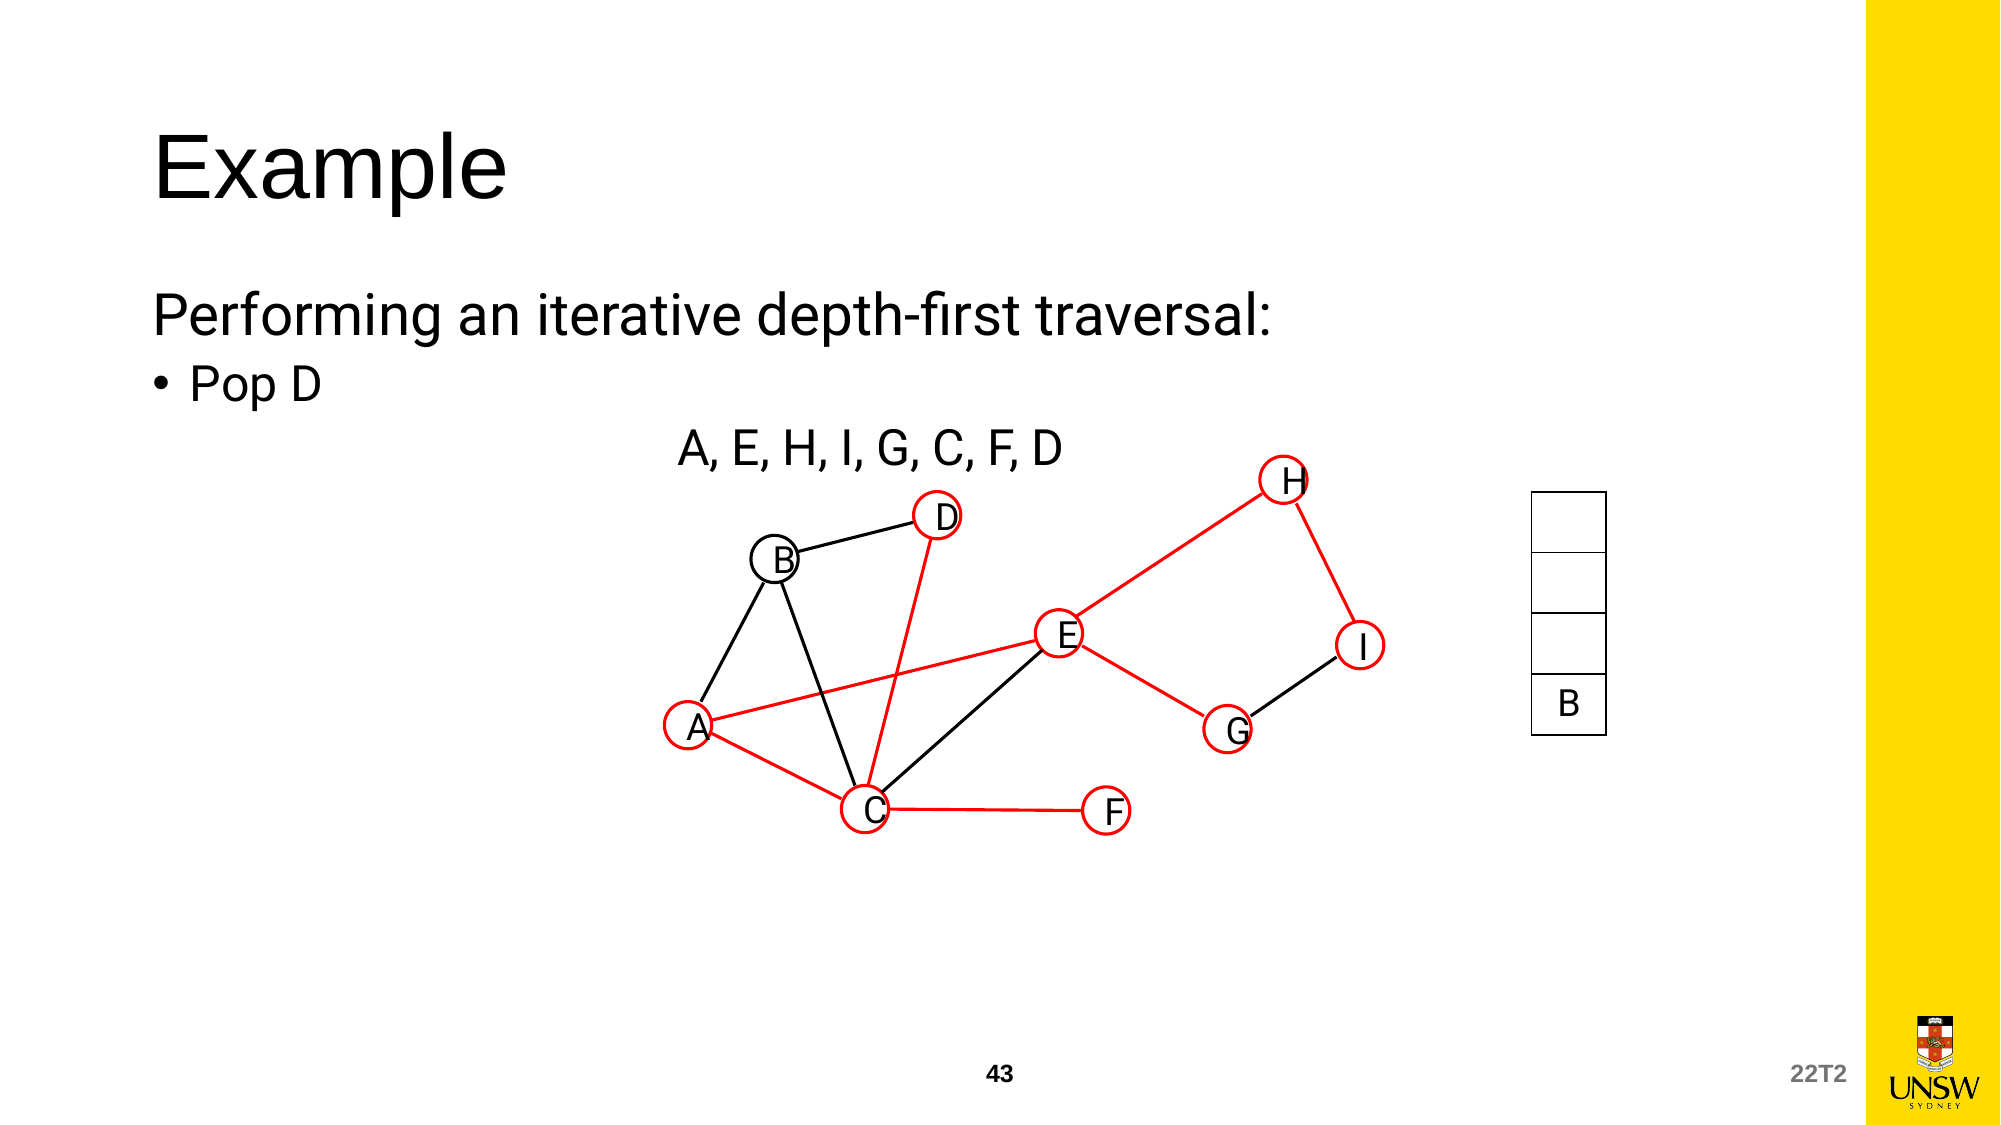

# Example
Performing an iterative depth-first traversal:
Pop D
			A, E, H, I, G, C, F, D

H
D
B
E
I
A
G
C
F
|  |
| --- |
|  |
|  |
| B |
43
22T2